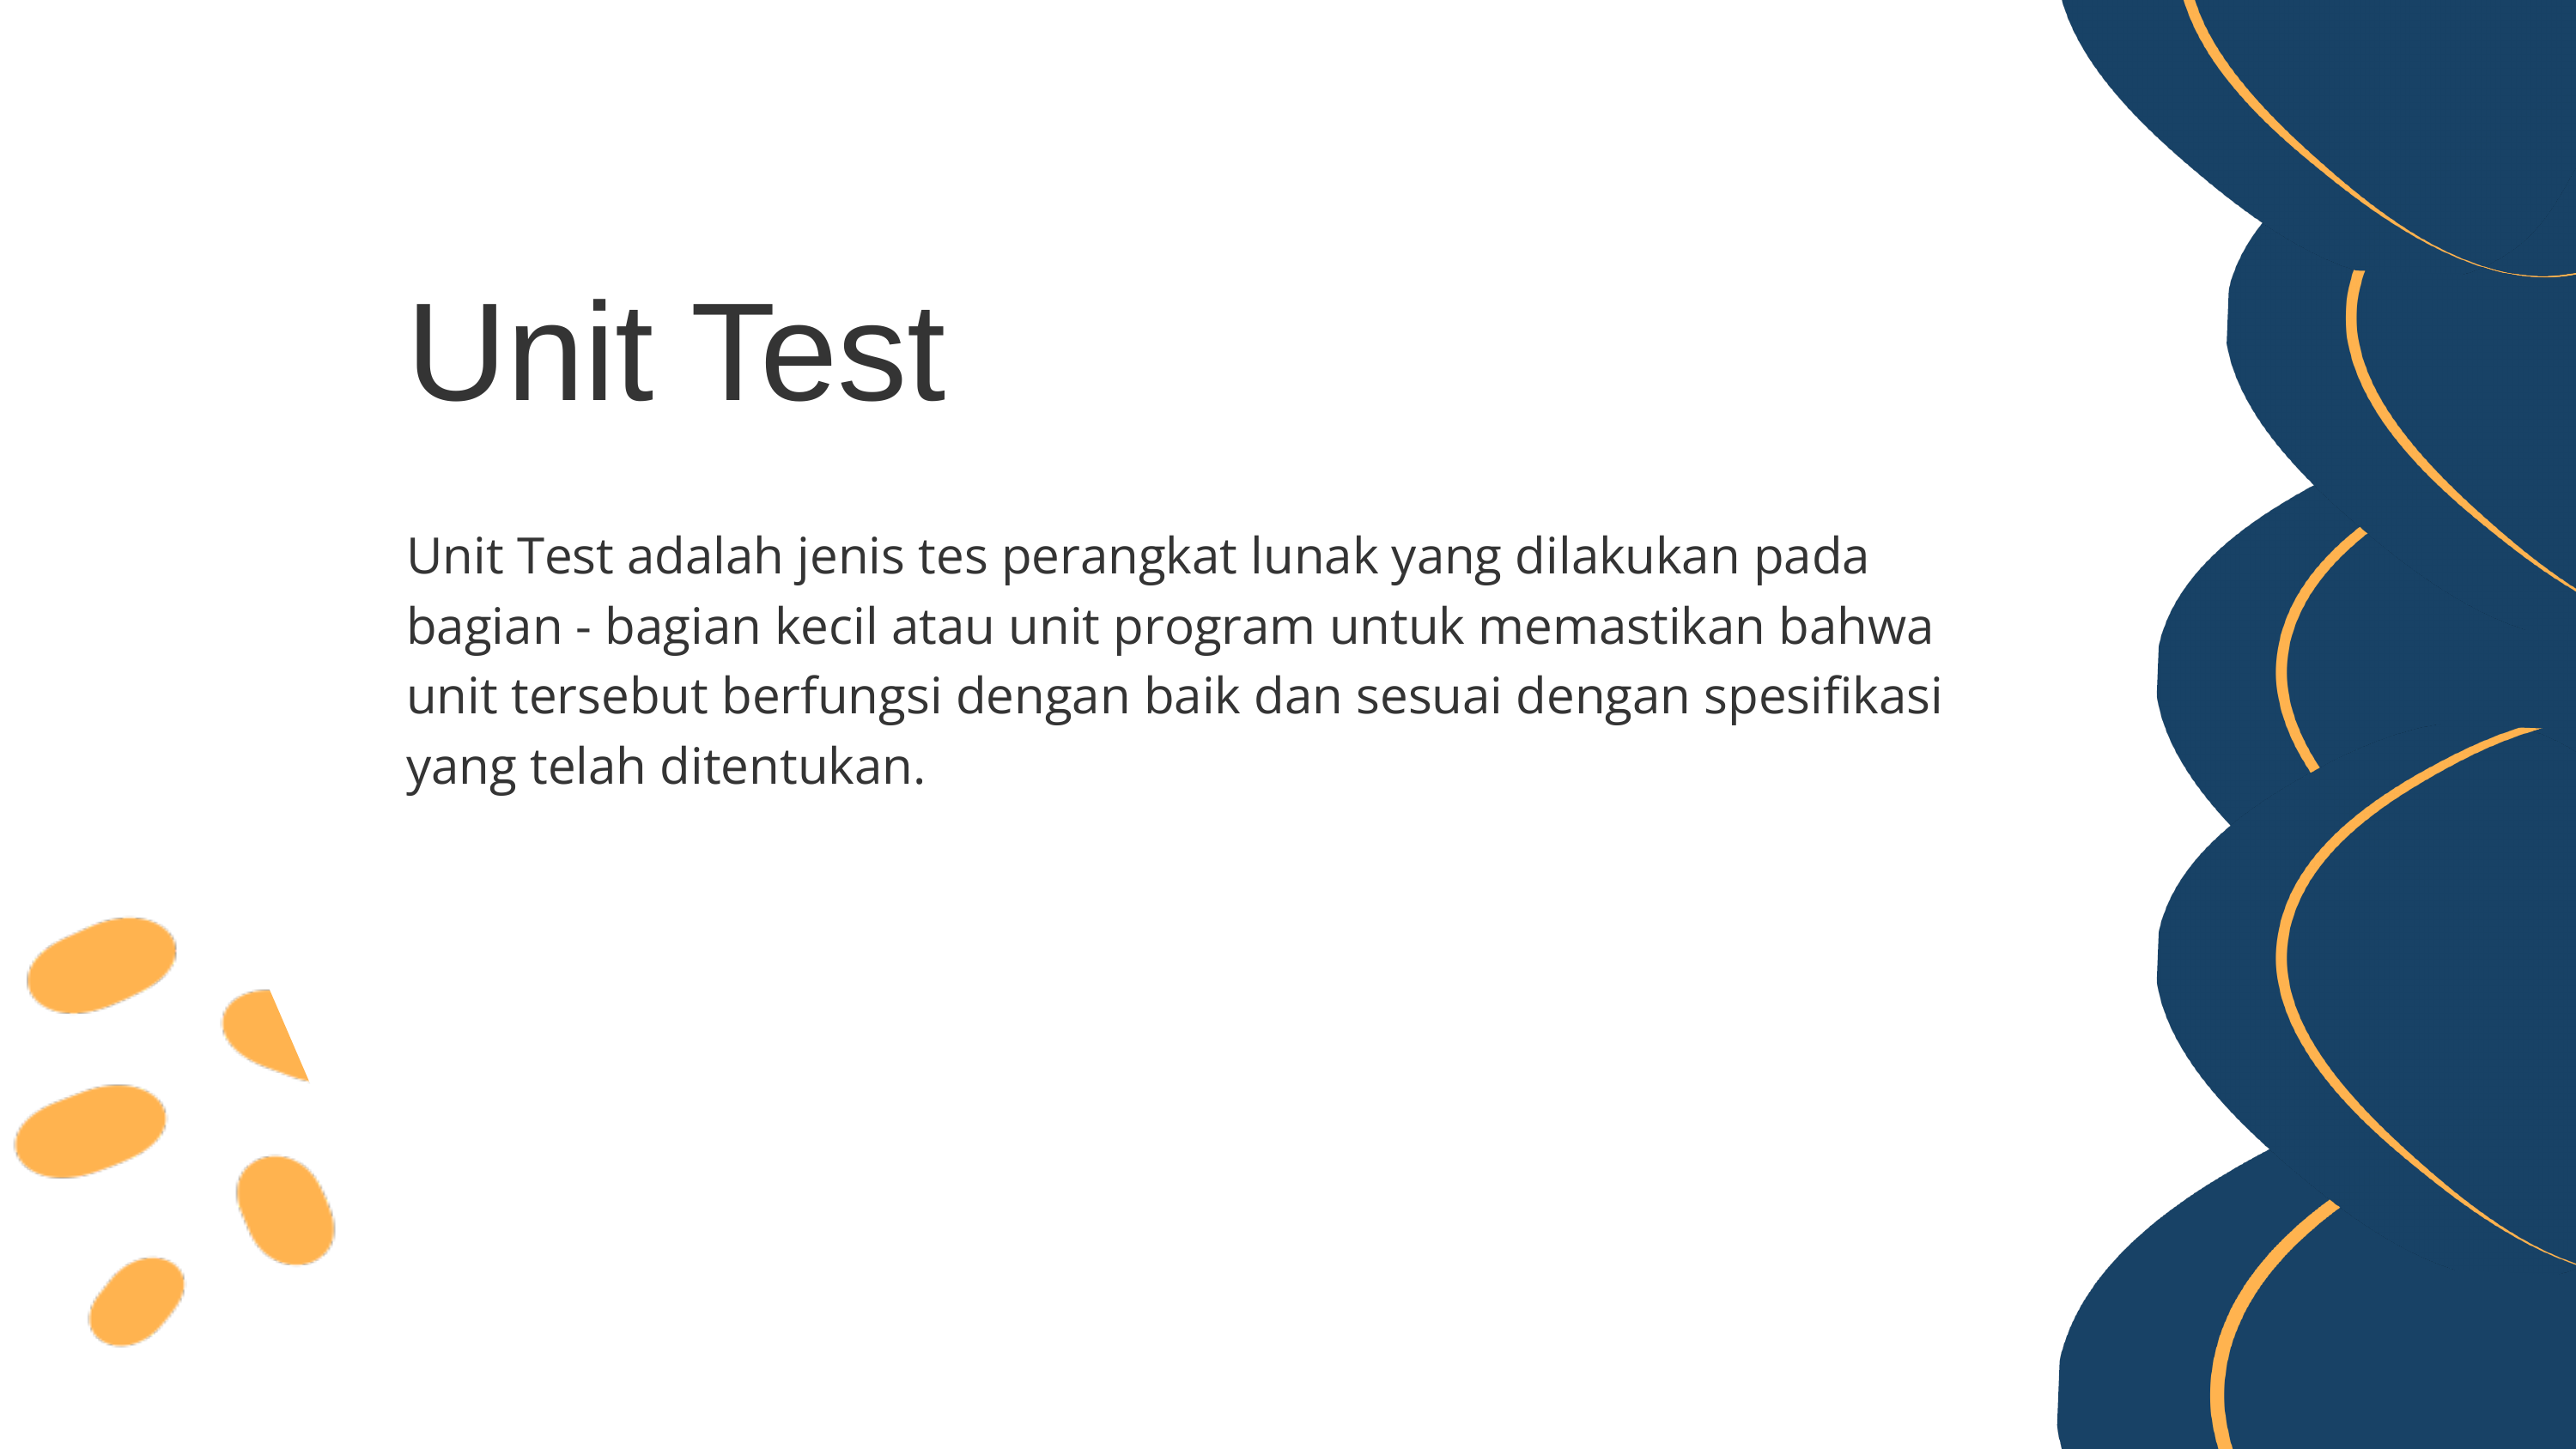

Unit Test

Unit Test adalah jenis tes perangkat lunak yang dilakukan pada bagian - bagian kecil atau unit program untuk memastikan bahwa unit tersebut berfungsi dengan baik dan sesuai dengan spesifikasi yang telah ditentukan.